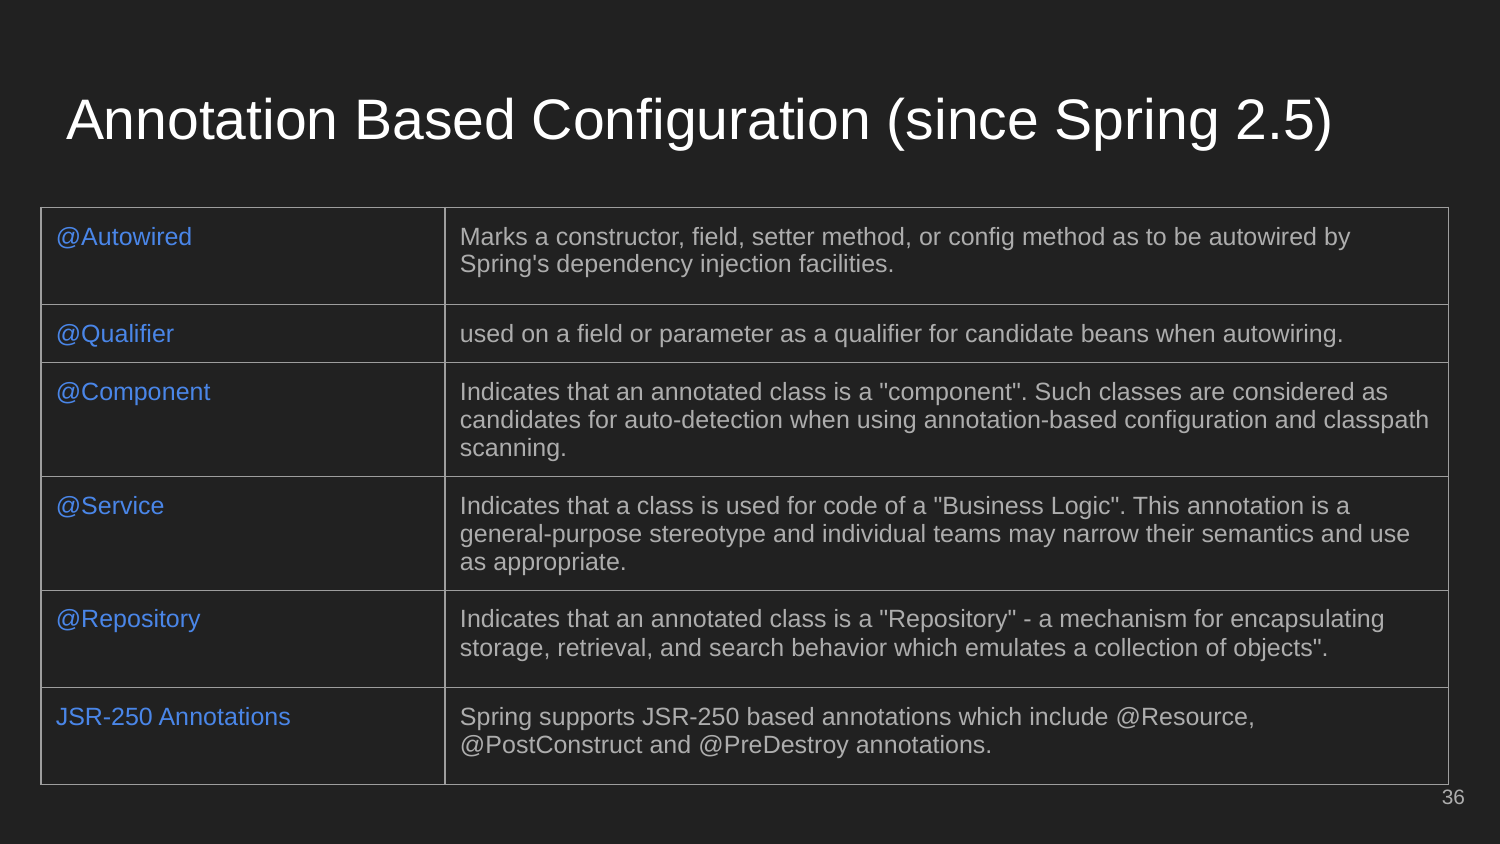

# Annotation Based Configuration (since Spring 2.5)
| @Autowired | Marks a constructor, field, setter method, or config method as to be autowired by Spring's dependency injection facilities. |
| --- | --- |
| @Qualifier | used on a field or parameter as a qualifier for candidate beans when autowiring. |
| @Component | Indicates that an annotated class is a "component". Such classes are considered as candidates for auto-detection when using annotation-based configuration and classpath scanning. |
| @Service | Indicates that a class is used for code of a "Business Logic". This annotation is a general-purpose stereotype and individual teams may narrow their semantics and use as appropriate. |
| @Repository | Indicates that an annotated class is a "Repository" - a mechanism for encapsulating storage, retrieval, and search behavior which emulates a collection of objects". |
| JSR-250 Annotations | Spring supports JSR-250 based annotations which include @Resource, @PostConstruct and @PreDestroy annotations. |
36